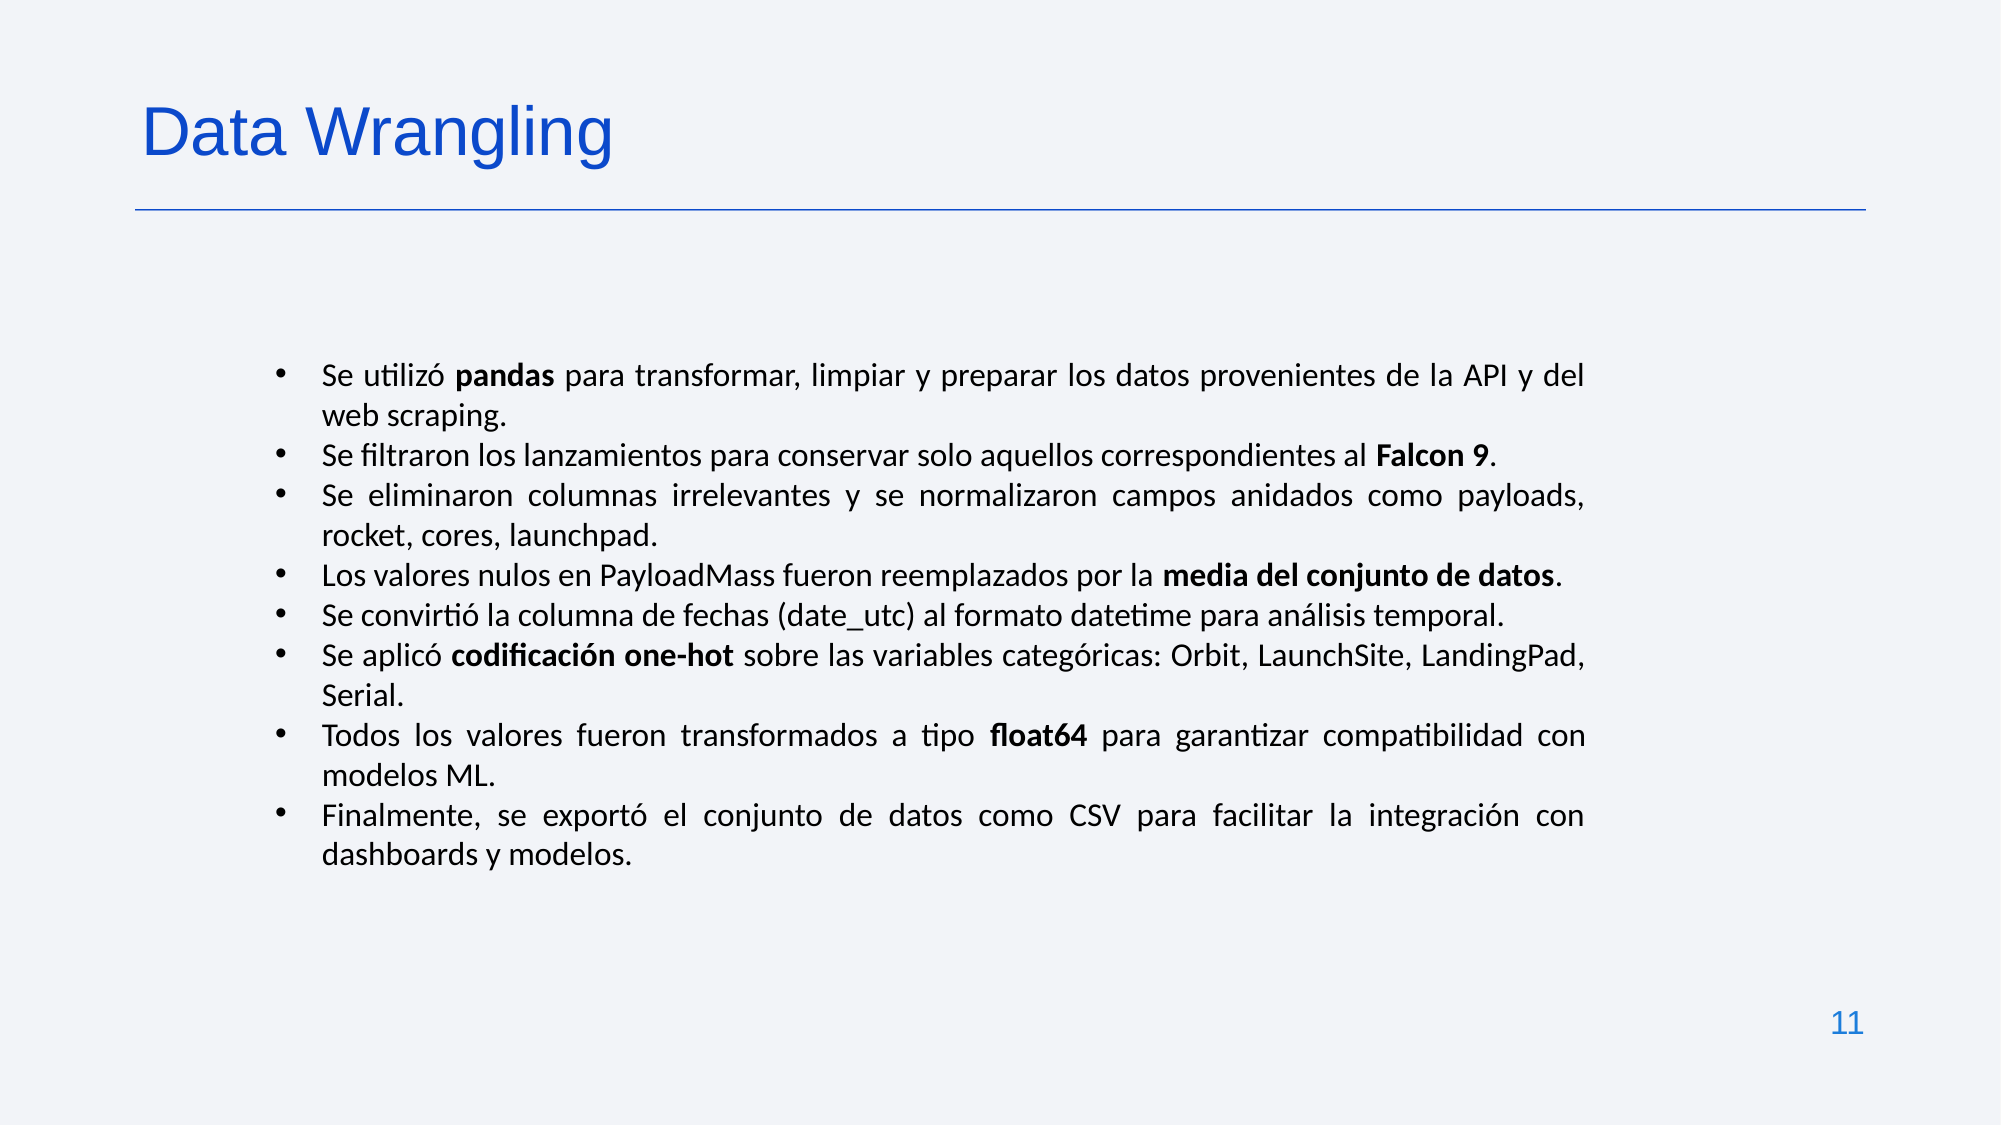

Data Wrangling

Se utilizó pandas para transformar, limpiar y preparar los datos provenientes de la API y del web scraping.
Se filtraron los lanzamientos para conservar solo aquellos correspondientes al Falcon 9.
Se eliminaron columnas irrelevantes y se normalizaron campos anidados como payloads, rocket, cores, launchpad.
Los valores nulos en PayloadMass fueron reemplazados por la media del conjunto de datos.
Se convirtió la columna de fechas (date_utc) al formato datetime para análisis temporal.
Se aplicó codificación one-hot sobre las variables categóricas: Orbit, LaunchSite, LandingPad, Serial.
Todos los valores fueron transformados a tipo float64 para garantizar compatibilidad con modelos ML.
Finalmente, se exportó el conjunto de datos como CSV para facilitar la integración con dashboards y modelos.

11